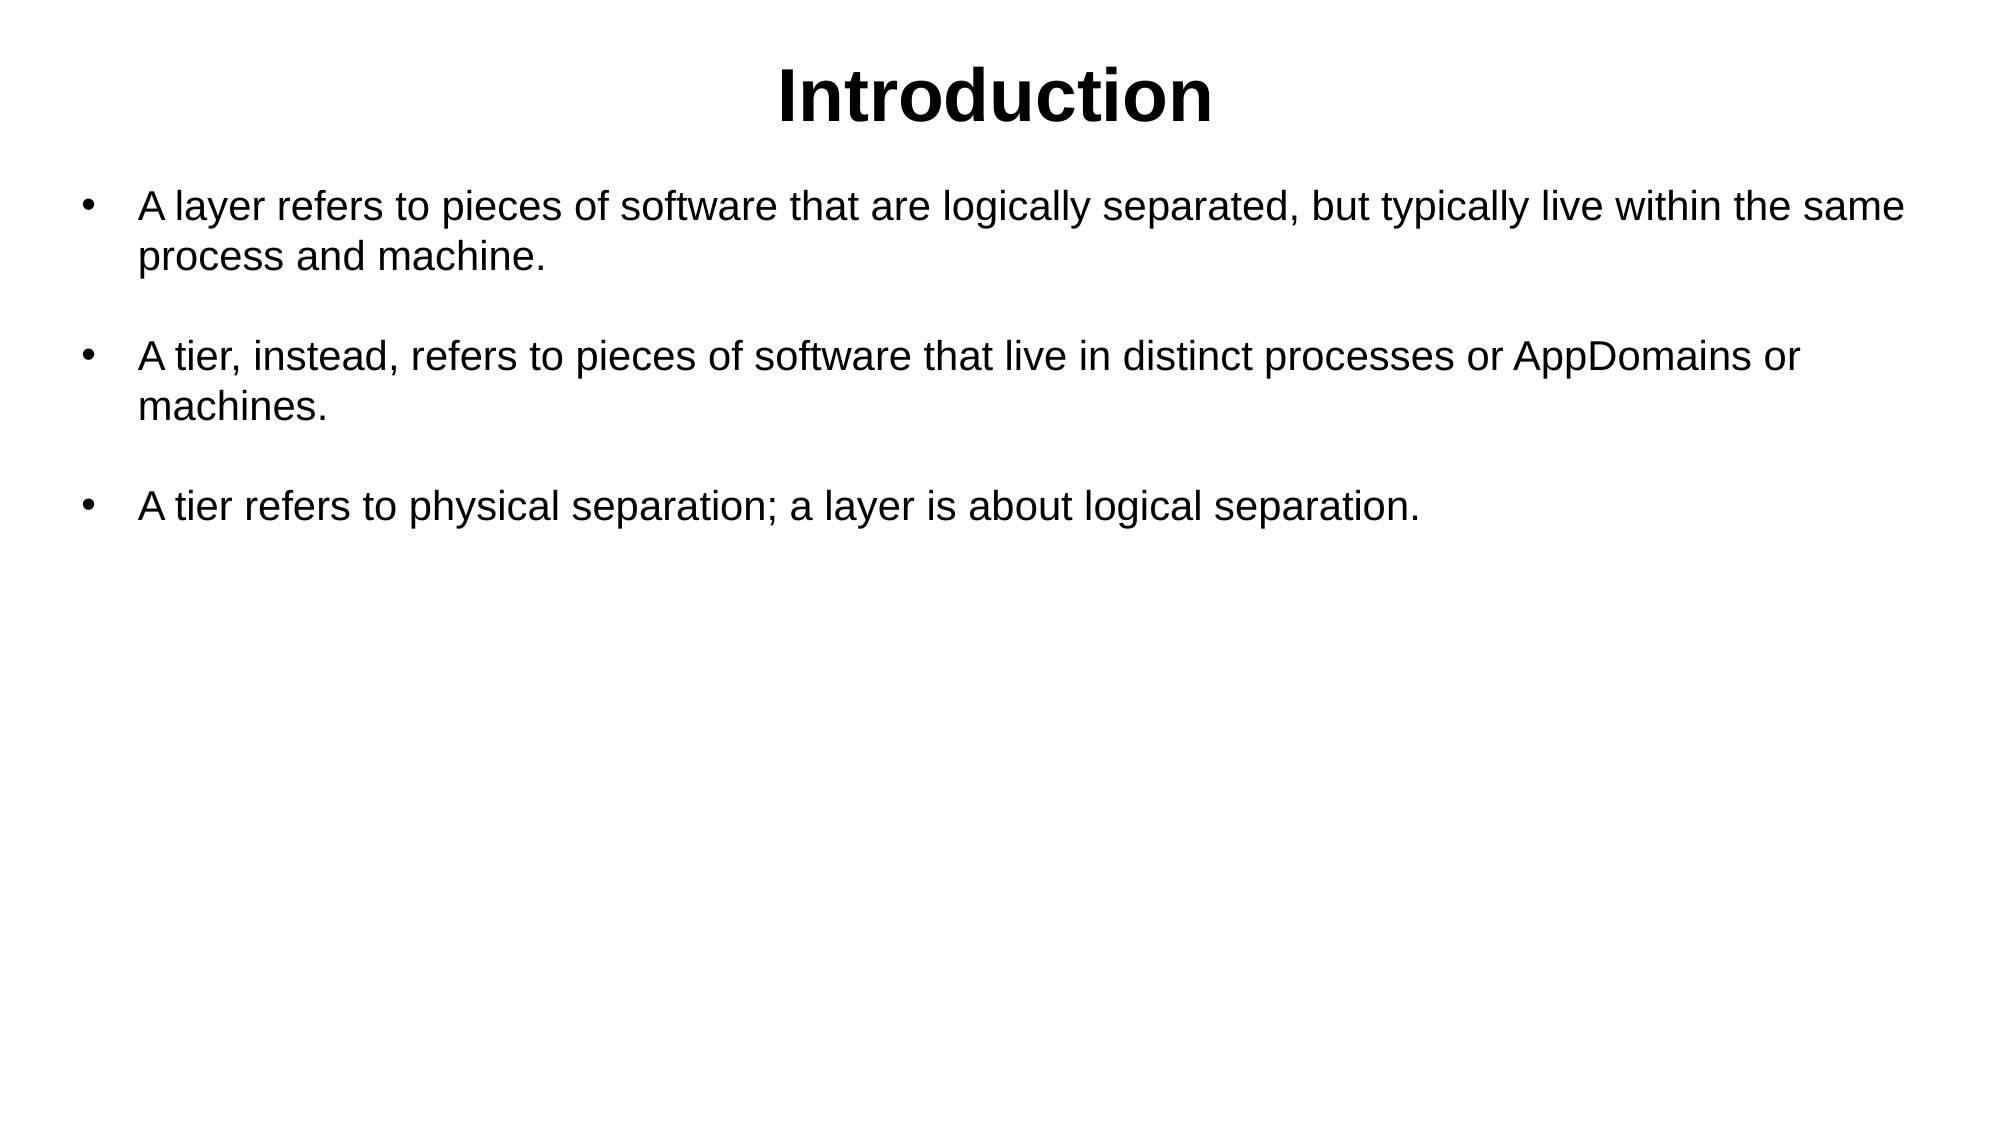

Introduction
A layer refers to pieces of software that are logically separated, but typically live within the same process and machine.

A tier, instead, refers to pieces of software that live in distinct processes or AppDomains or machines.

A tier refers to physical separation; a layer is about logical separation.